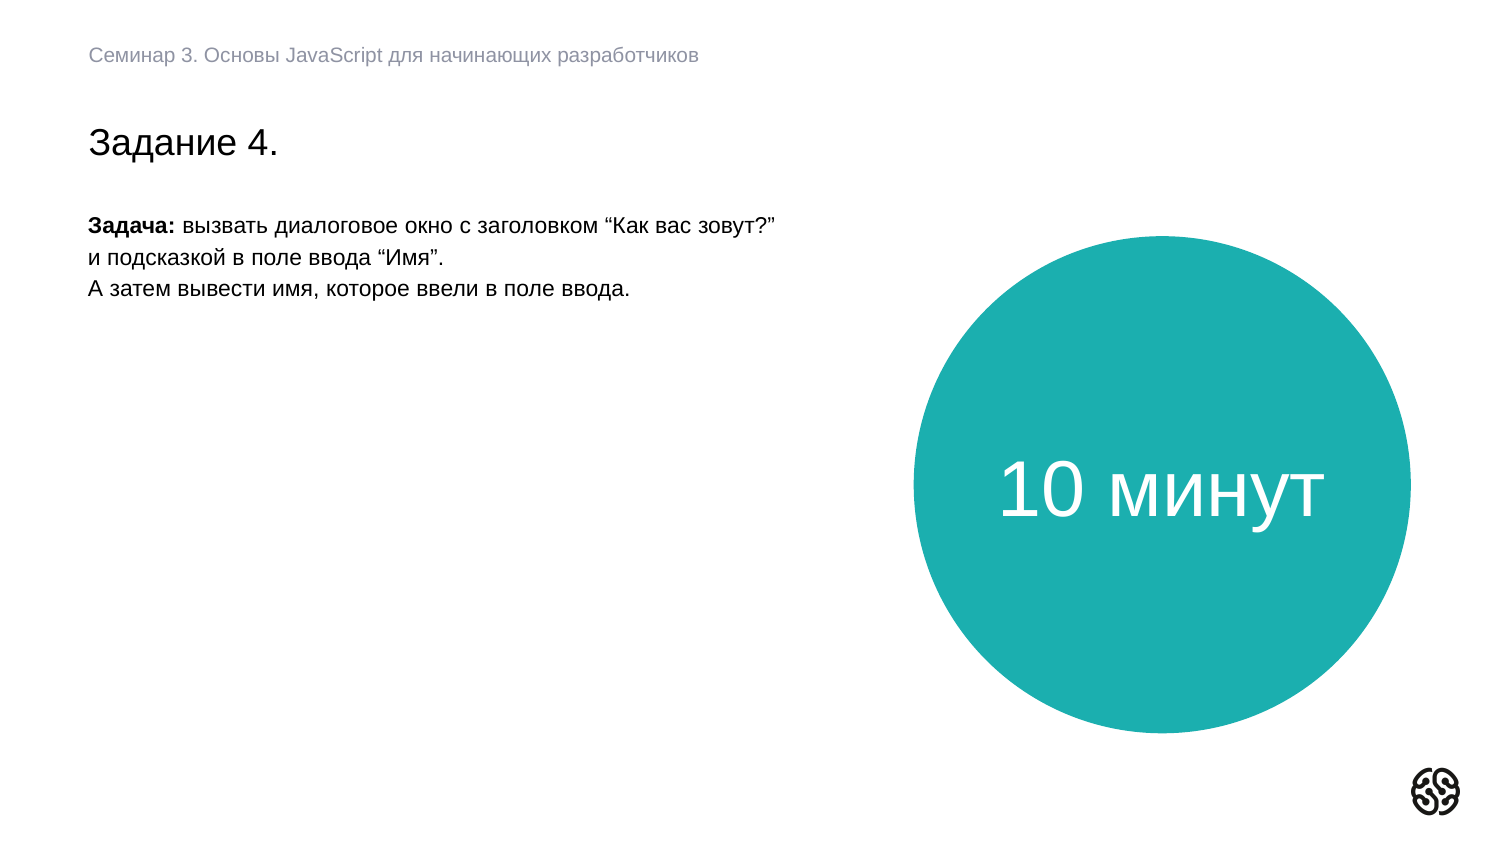

Семинар 3. Основы JavaScript для начинающих разработчиков
# Задание 4.
Задача: вызвать диалоговое окно с заголовком “Как вас зовут?”
и подсказкой в поле ввода “Имя”.
А затем вывести имя, которое ввели в поле ввода.
10 минут